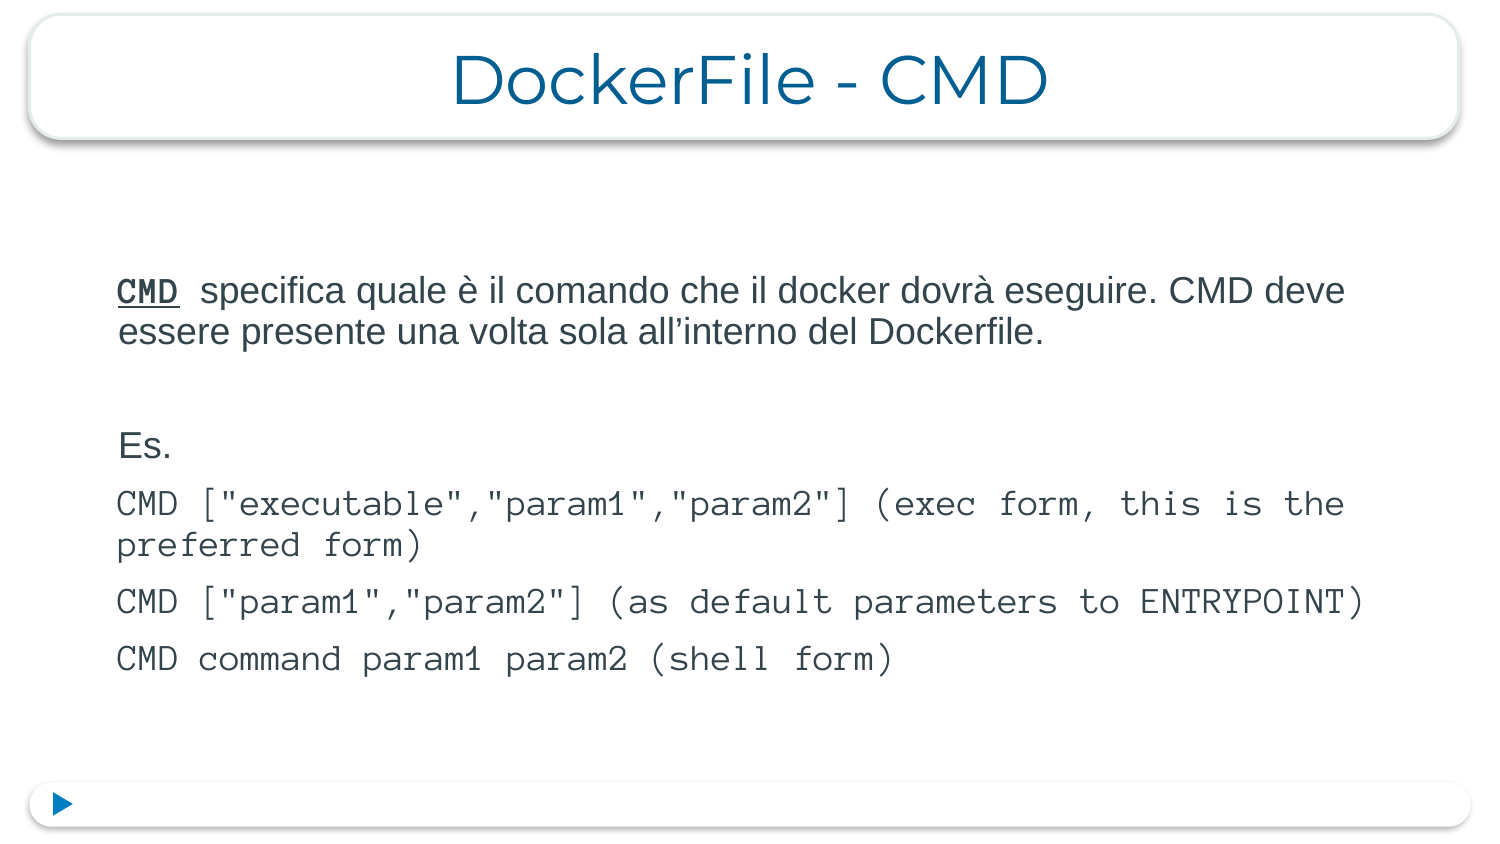

# DockerFile - CMD

CMD specifica quale è il comando che il docker dovrà eseguire. CMD deve essere presente una volta sola all’interno del Dockerfile.

Es.
CMD ["executable","param1","param2"] (exec form, this is the preferred form)
CMD ["param1","param2"] (as default parameters to ENTRYPOINT)
CMD command param1 param2 (shell form)